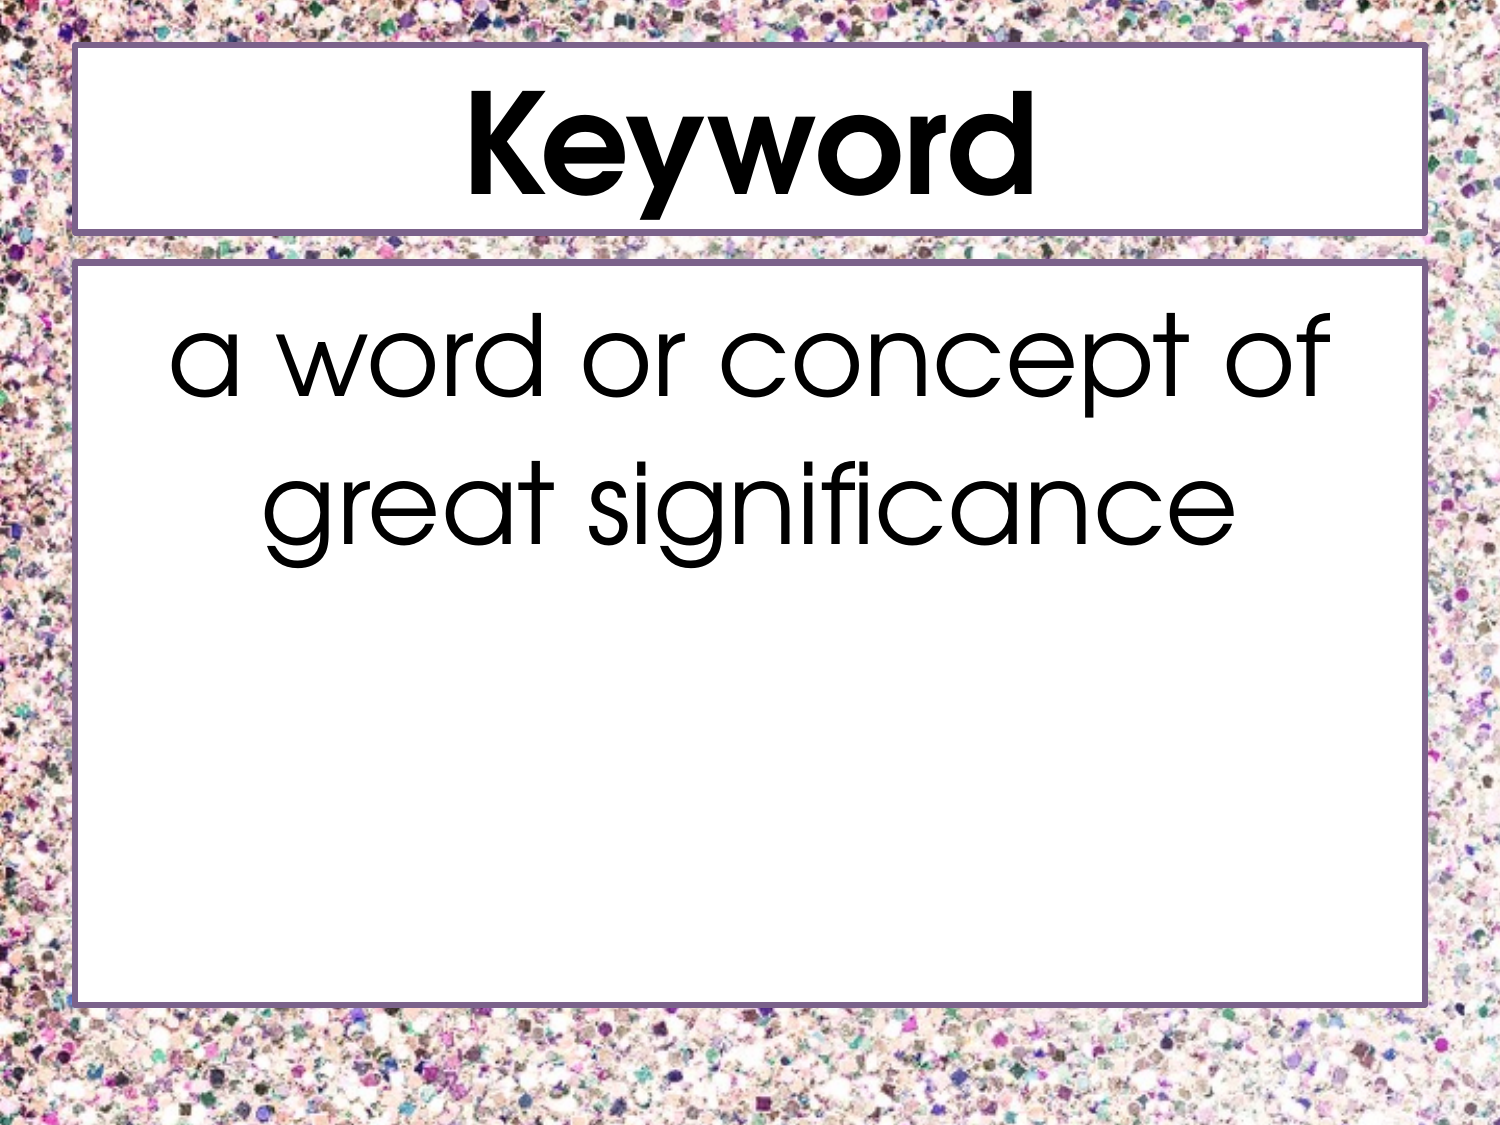

# Keyword
a word or concept of great significance